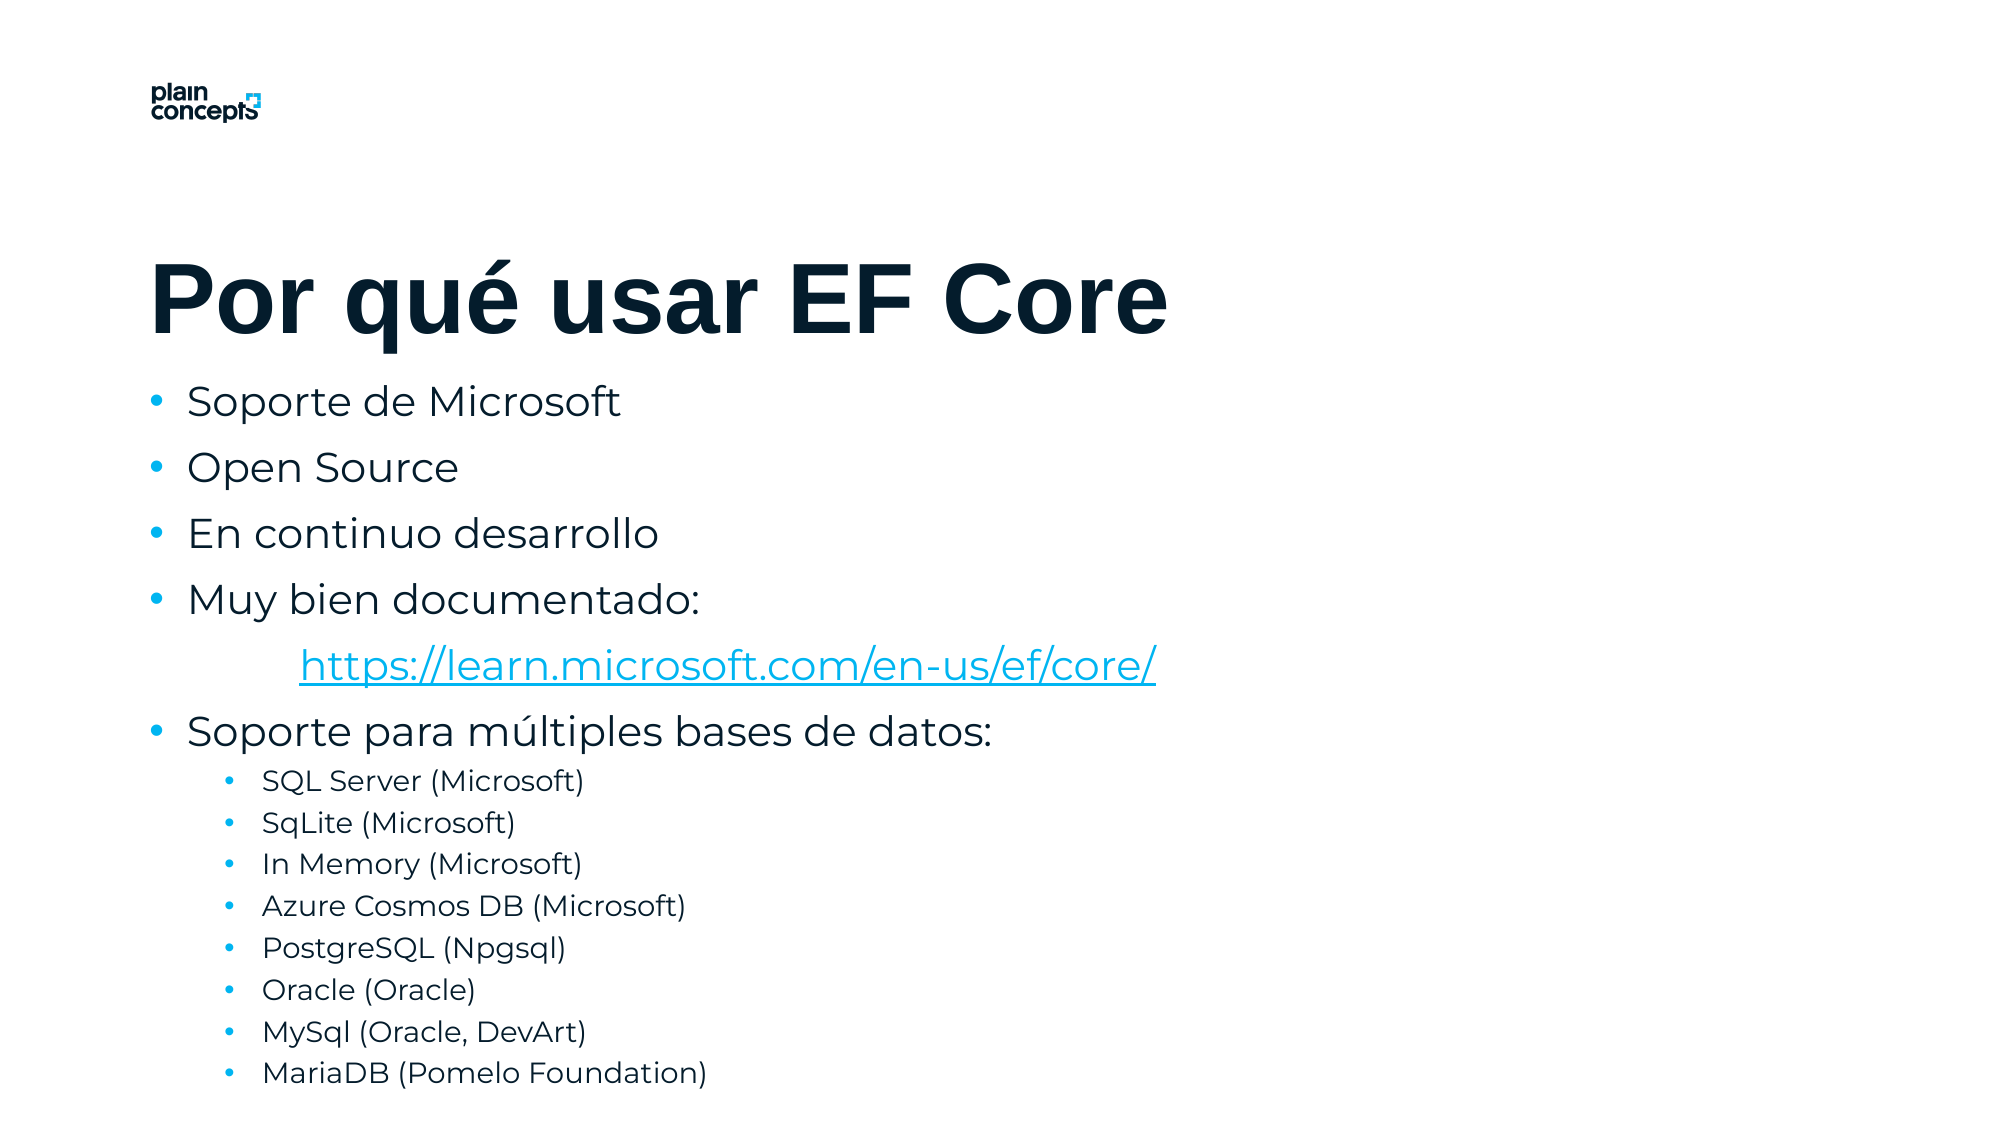

Por qué usar EF Core

Soporte de Microsoft
Open Source
En continuo desarrollo
Muy bien documentado:
	https://learn.microsoft.com/en-us/ef/core/
Soporte para múltiples bases de datos:
SQL Server (Microsoft)
SqLite (Microsoft)
In Memory (Microsoft)
Azure Cosmos DB (Microsoft)
PostgreSQL (Npgsql)
Oracle (Oracle)
MySql (Oracle, DevArt)
MariaDB (Pomelo Foundation)